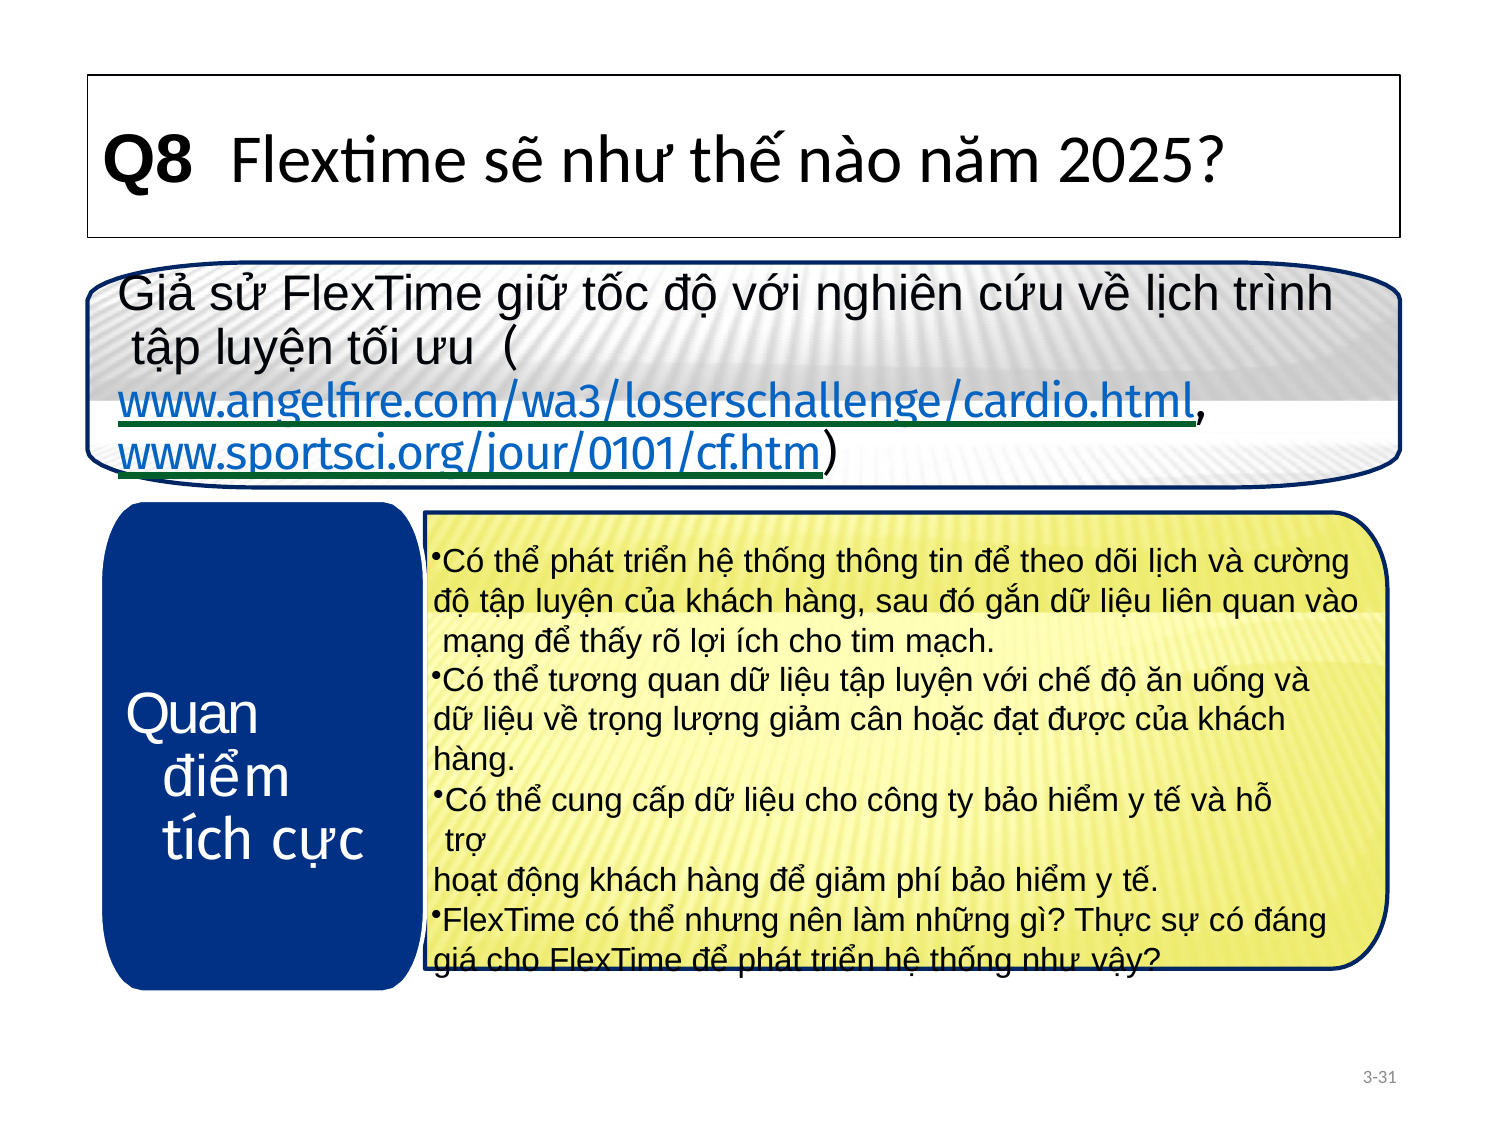

# Q8	Flextime sẽ như thế nào năm 2025?
Giả sử FlexTime giữ tốc độ với nghiên cứu về lịch trình  tập luyện tối ưu  (www.angelfire.com/wa3/loserschallenge/cardio.html,  www.sportsci.org/jour/0101/cf.htm)

Có thể phát triển hệ thống thông tin để theo dõi lịch và cường  độ tập luyện của khách hàng, sau đó gắn dữ liệu liên quan vào  mạng để thấy rõ lợi ích cho tim mạch.
Có thể tương quan dữ liệu tập luyện với chế độ ăn uống và  dữ liệu về trọng lượng giảm cân hoặc đạt được của khách  hàng.
Có thể cung cấp dữ liệu cho công ty bảo hiểm y tế và hỗ trợ
hoạt động khách hàng để giảm phí bảo hiểm y tế.
FlexTime có thể nhưng nên làm những gì? Thực sự có đáng  giá cho FlexTime để phát triển hệ thống như vậy?
Quan điểm  tích cực
3-31